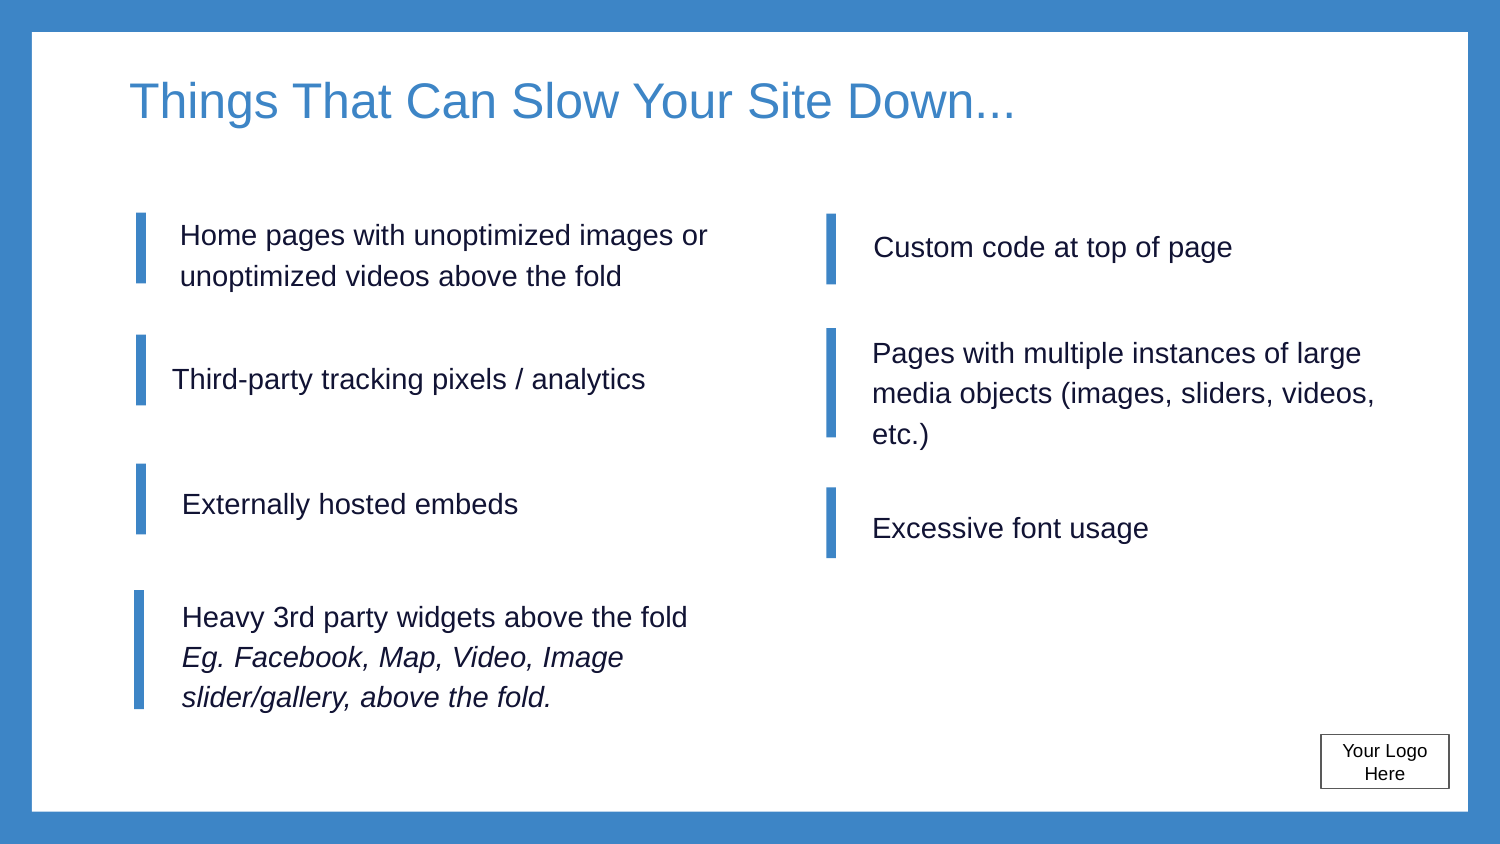

# Things That Can Slow Your Site Down...
Home pages with unoptimized images or unoptimized videos above the fold
Custom code at top of page

Third-party tracking pixels / analytics

Pages with multiple instances of large media objects (images, sliders, videos, etc.)
Externally hosted embeds

Excessive font usage

Heavy 3rd party widgets above the fold
Eg. Facebook, Map, Video, Image slider/gallery, above the fold.

Your Logo Here